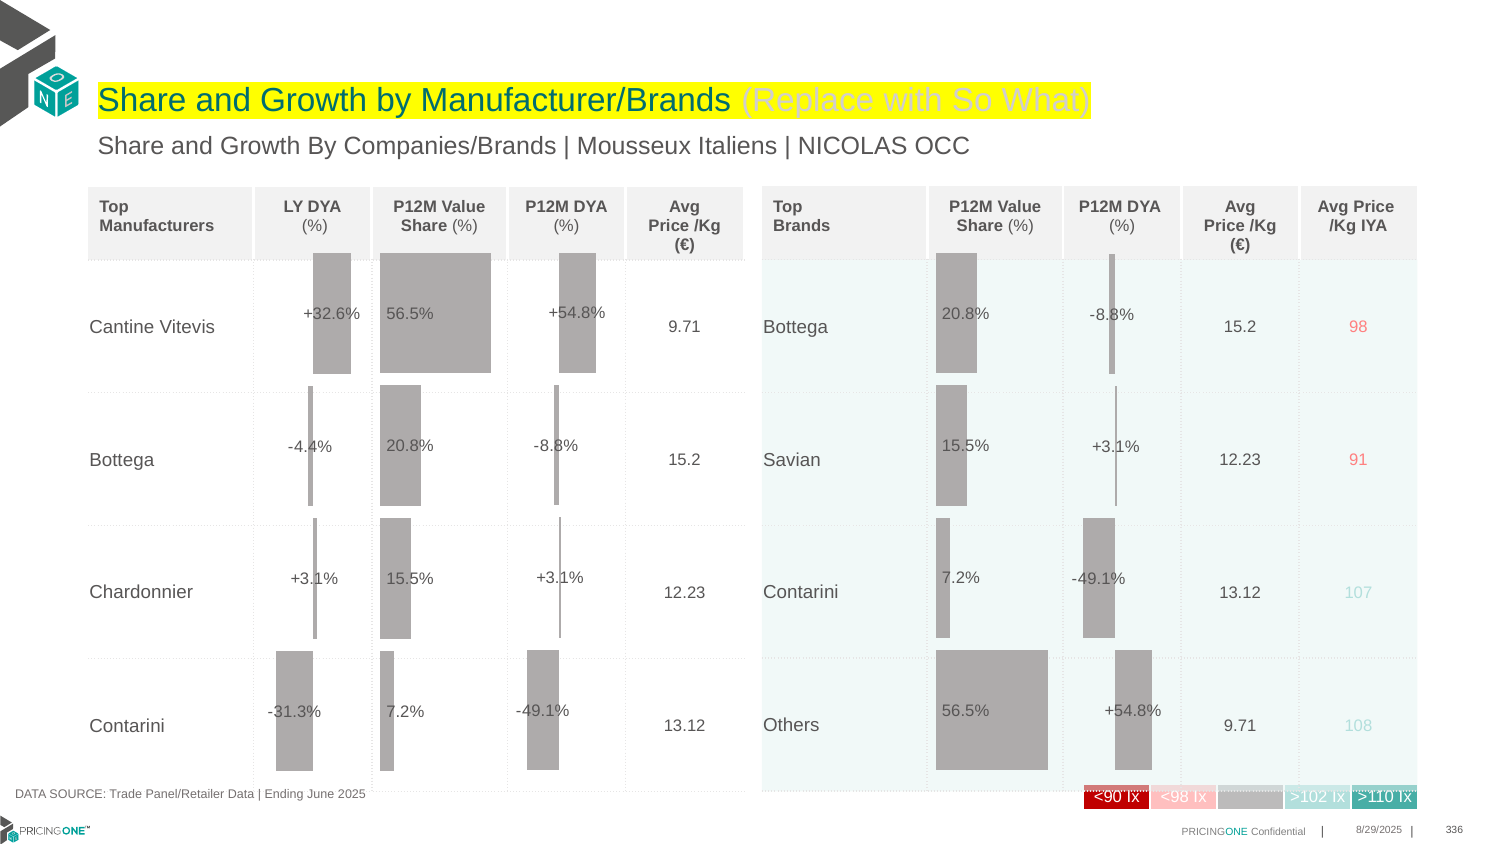

# Share and Growth by Manufacturer/Brands (Replace with So What)

Share and Growth By Companies/Brands | Mousseux Italiens | NICOLAS OCC
| Top Brands | P12M Value Share (%) | P12M DYA (%) | Avg Price /Kg (€) | Avg Price /Kg IYA |
| --- | --- | --- | --- | --- |
| Bottega |  |  | 15.2 | 98 |
| Savian |  |  | 12.23 | 91 |
| Contarini |  |  | 13.12 | 107 |
| Others |  |  | 9.71 | 108 |
| Top Manufacturers | LY DYA (%) | P12M Value Share (%) | P12M DYA (%) | Avg Price /Kg (€) |
| --- | --- | --- | --- | --- |
| Cantine Vitevis |  |  |  | 9.71 |
| Bottega |  |  |  | 15.2 |
| Chardonnier |  |  |  | 12.23 |
| Contarini |  |  |  | 13.12 |

### Chart

| Category | Share DYA P12M |
|---|---|
| None | 0.5483018721703433 |

### Chart

| Category | Value Share P12M |
|---|---|
| None | 0.5650144476550345 |

### Chart

| Category | Share DYA LY |
|---|---|
| None | 0.32581654762860124 |

### Chart

| Category | Value Share |
|---|---|
| None | 0.20821293620804623 |

### Chart

| Category | Share DYA |
|---|---|
| None | -0.08848162889418917 |
DATA SOURCE: Trade Panel/Retailer Data | Ending June 2025
| <90 Ix | <98 Ix |  | >102 Ix | >110 Ix |
| --- | --- | --- | --- | --- |

8/29/2025
336